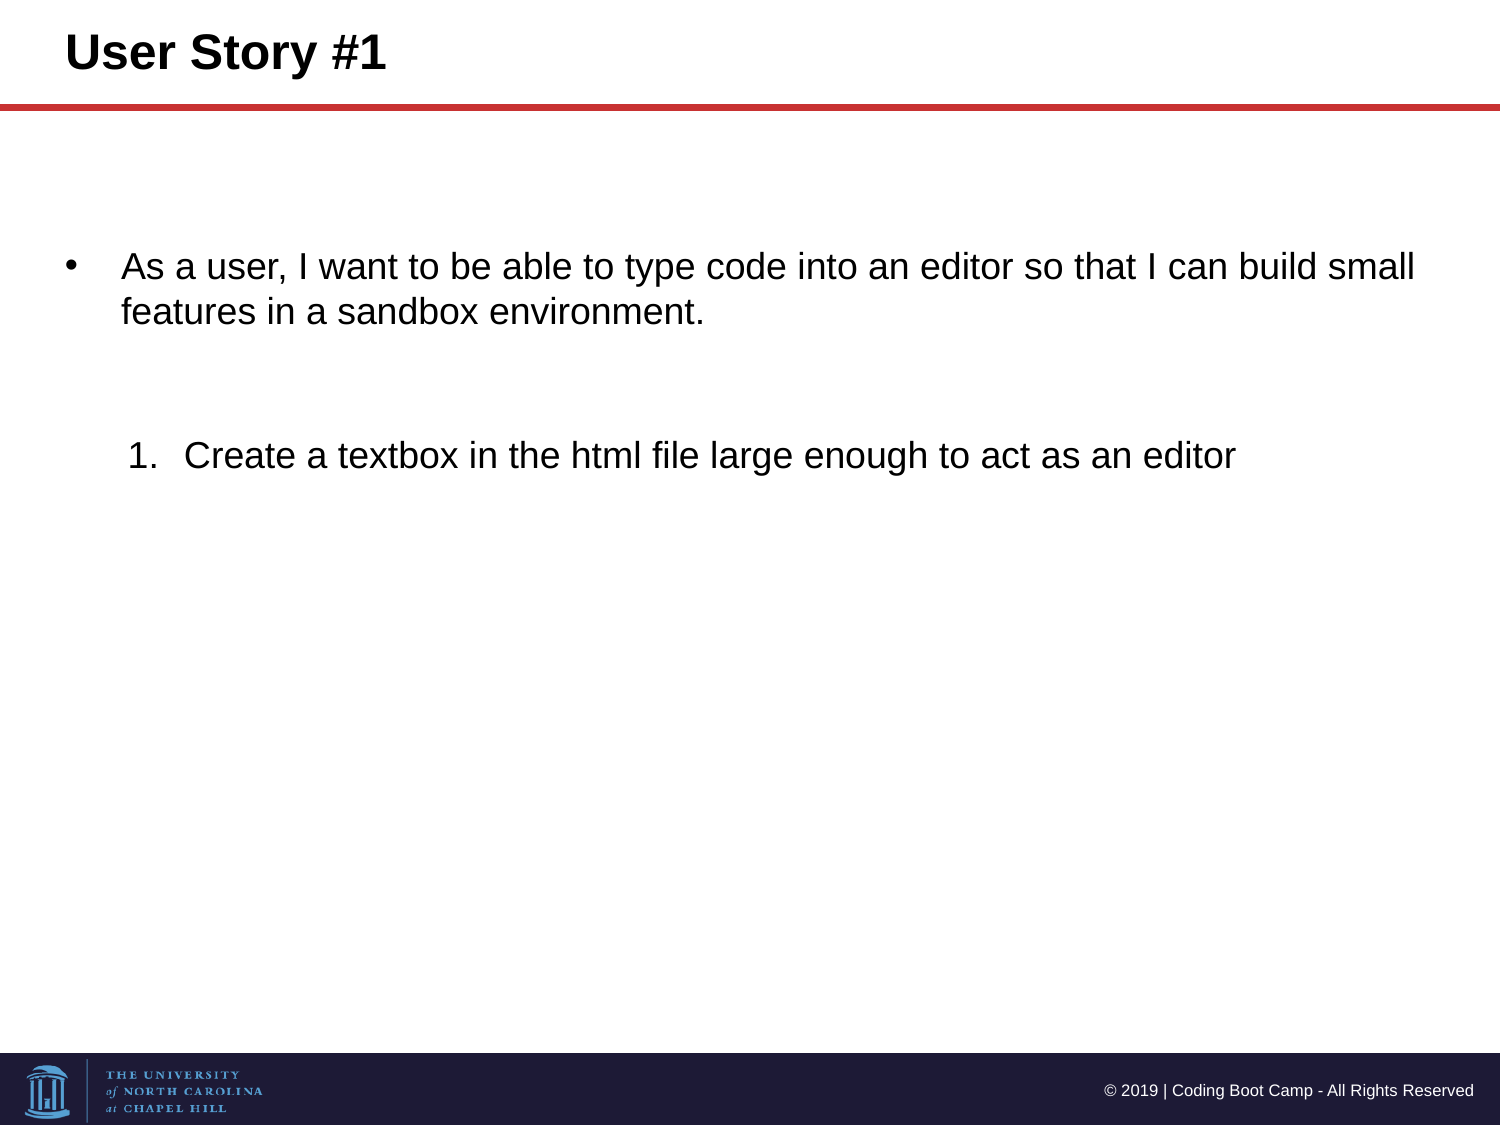

# User Story #1
As a user, I want to be able to type code into an editor so that I can build small features in a sandbox environment.
Create a textbox in the html file large enough to act as an editor